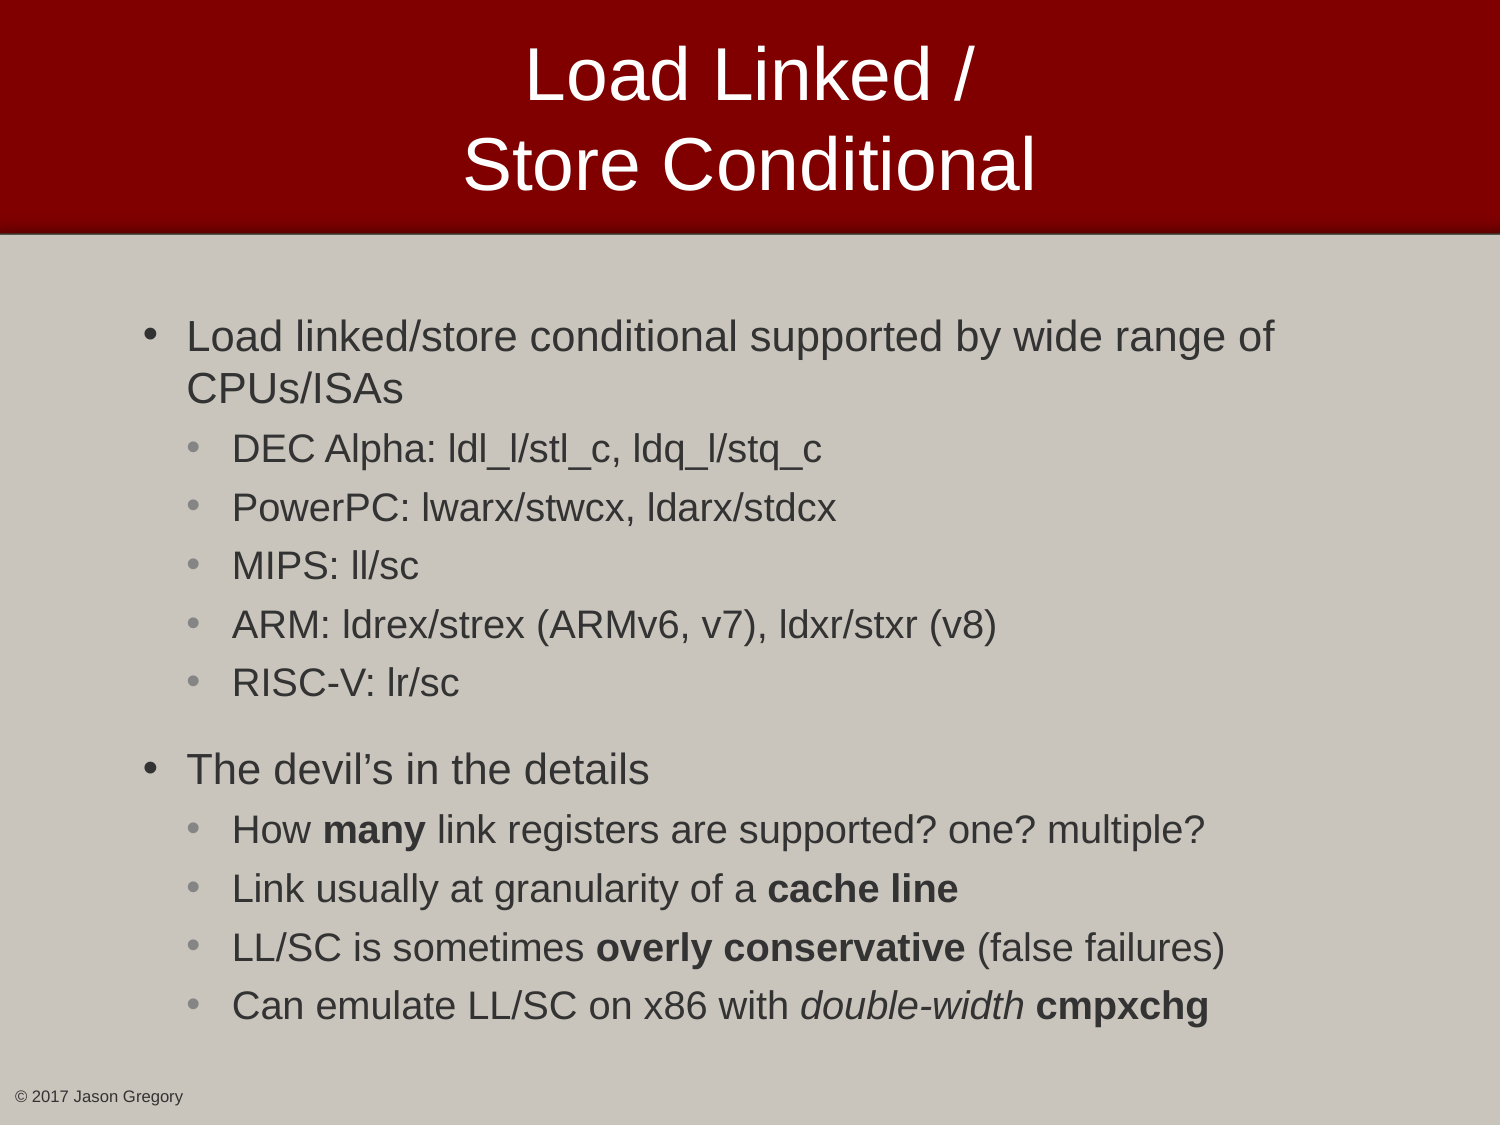

# Load Linked / Store Conditional
Load linked/store conditional supported by wide range of CPUs/ISAs
DEC Alpha: ldl_l/stl_c, ldq_l/stq_c
PowerPC: lwarx/stwcx, ldarx/stdcx
MIPS: ll/sc
ARM: ldrex/strex (ARMv6, v7), ldxr/stxr (v8)
RISC-V: lr/sc
The devil’s in the details
How many link registers are supported? one? multiple?
Link usually at granularity of a cache line
LL/SC is sometimes overly conservative (false failures)
Can emulate LL/SC on x86 with double-width cmpxchg

© 2017 Jason Gregory